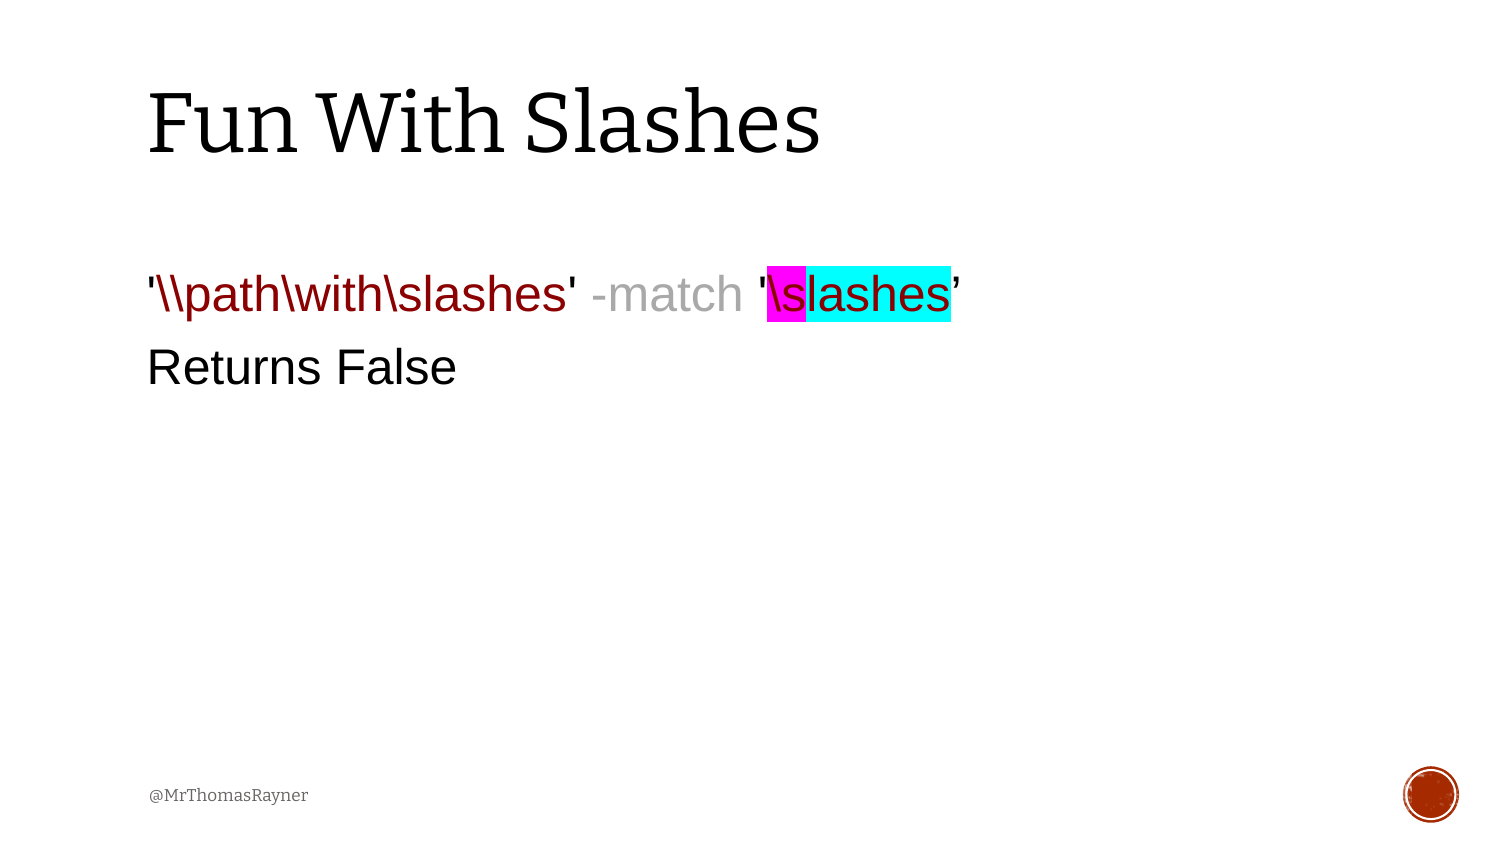

# Fun With Slashes
'\\path\with\slashes' -match '\slashes’
Returns False

@MrThomasRayner